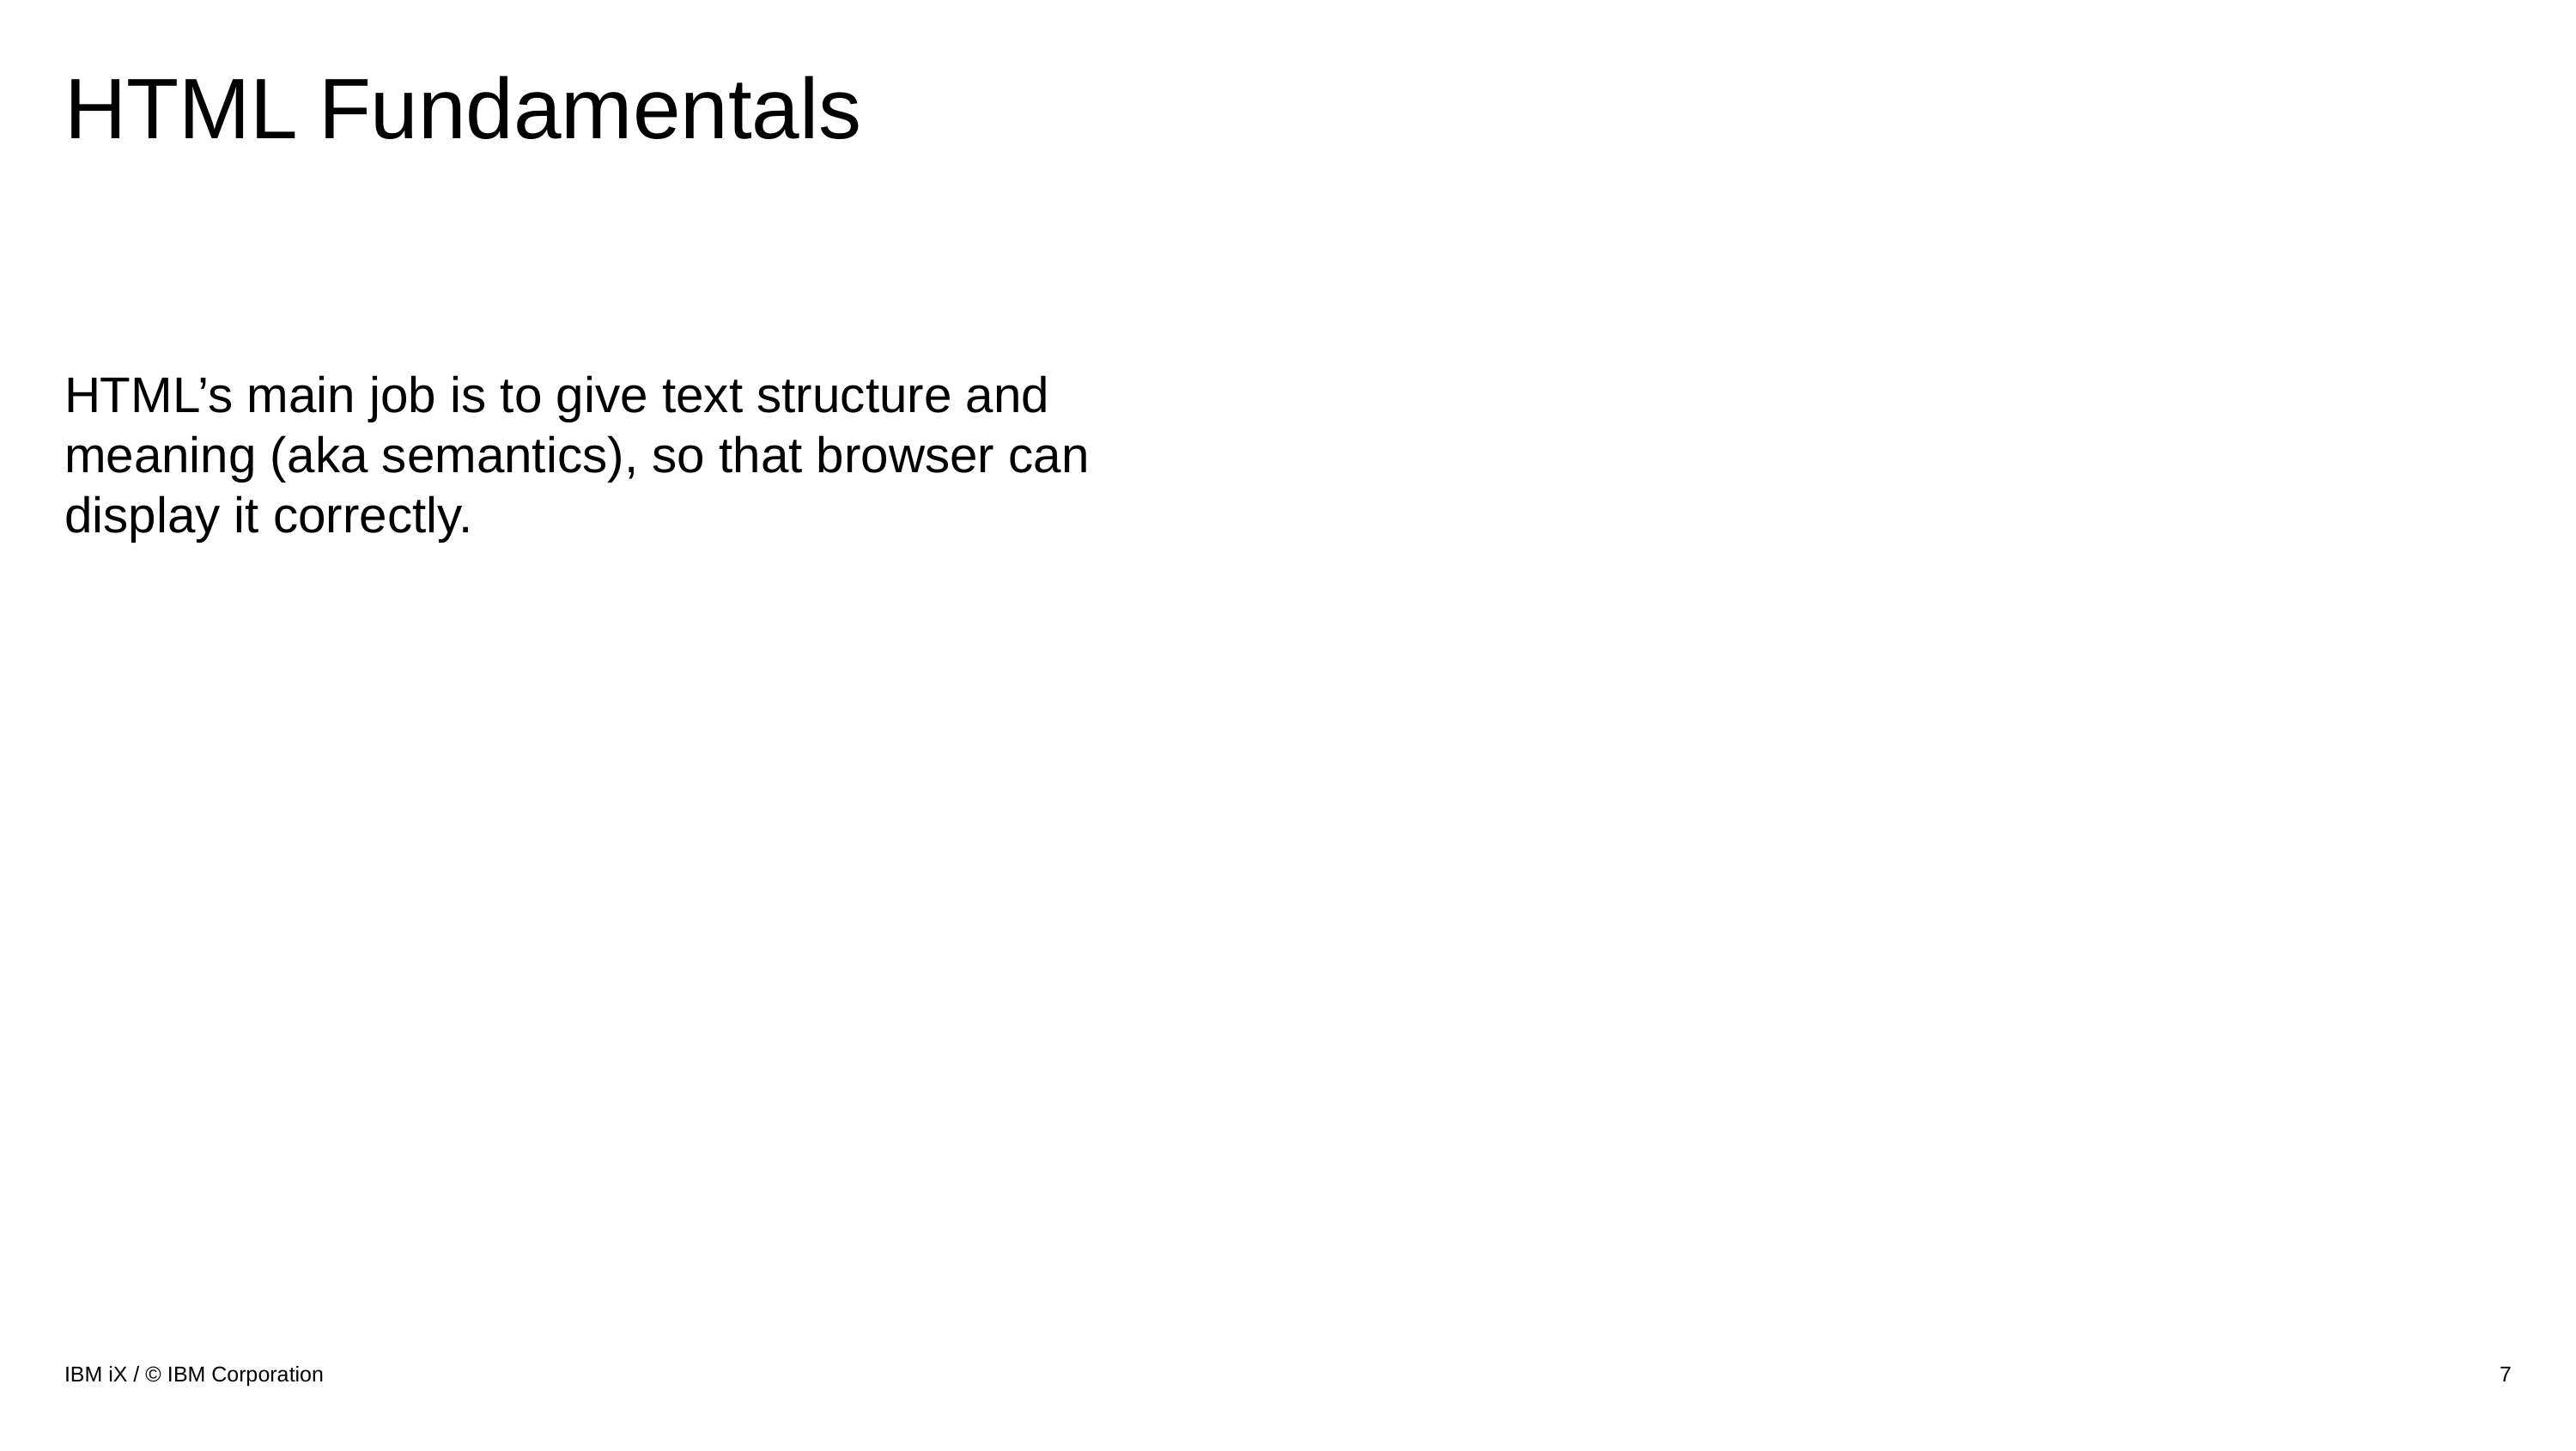

# HTML Fundamentals
HTML’s main job is to give text structure and meaning (aka semantics), so that browser can display it correctly.

IBM iX / © IBM Corporation
7